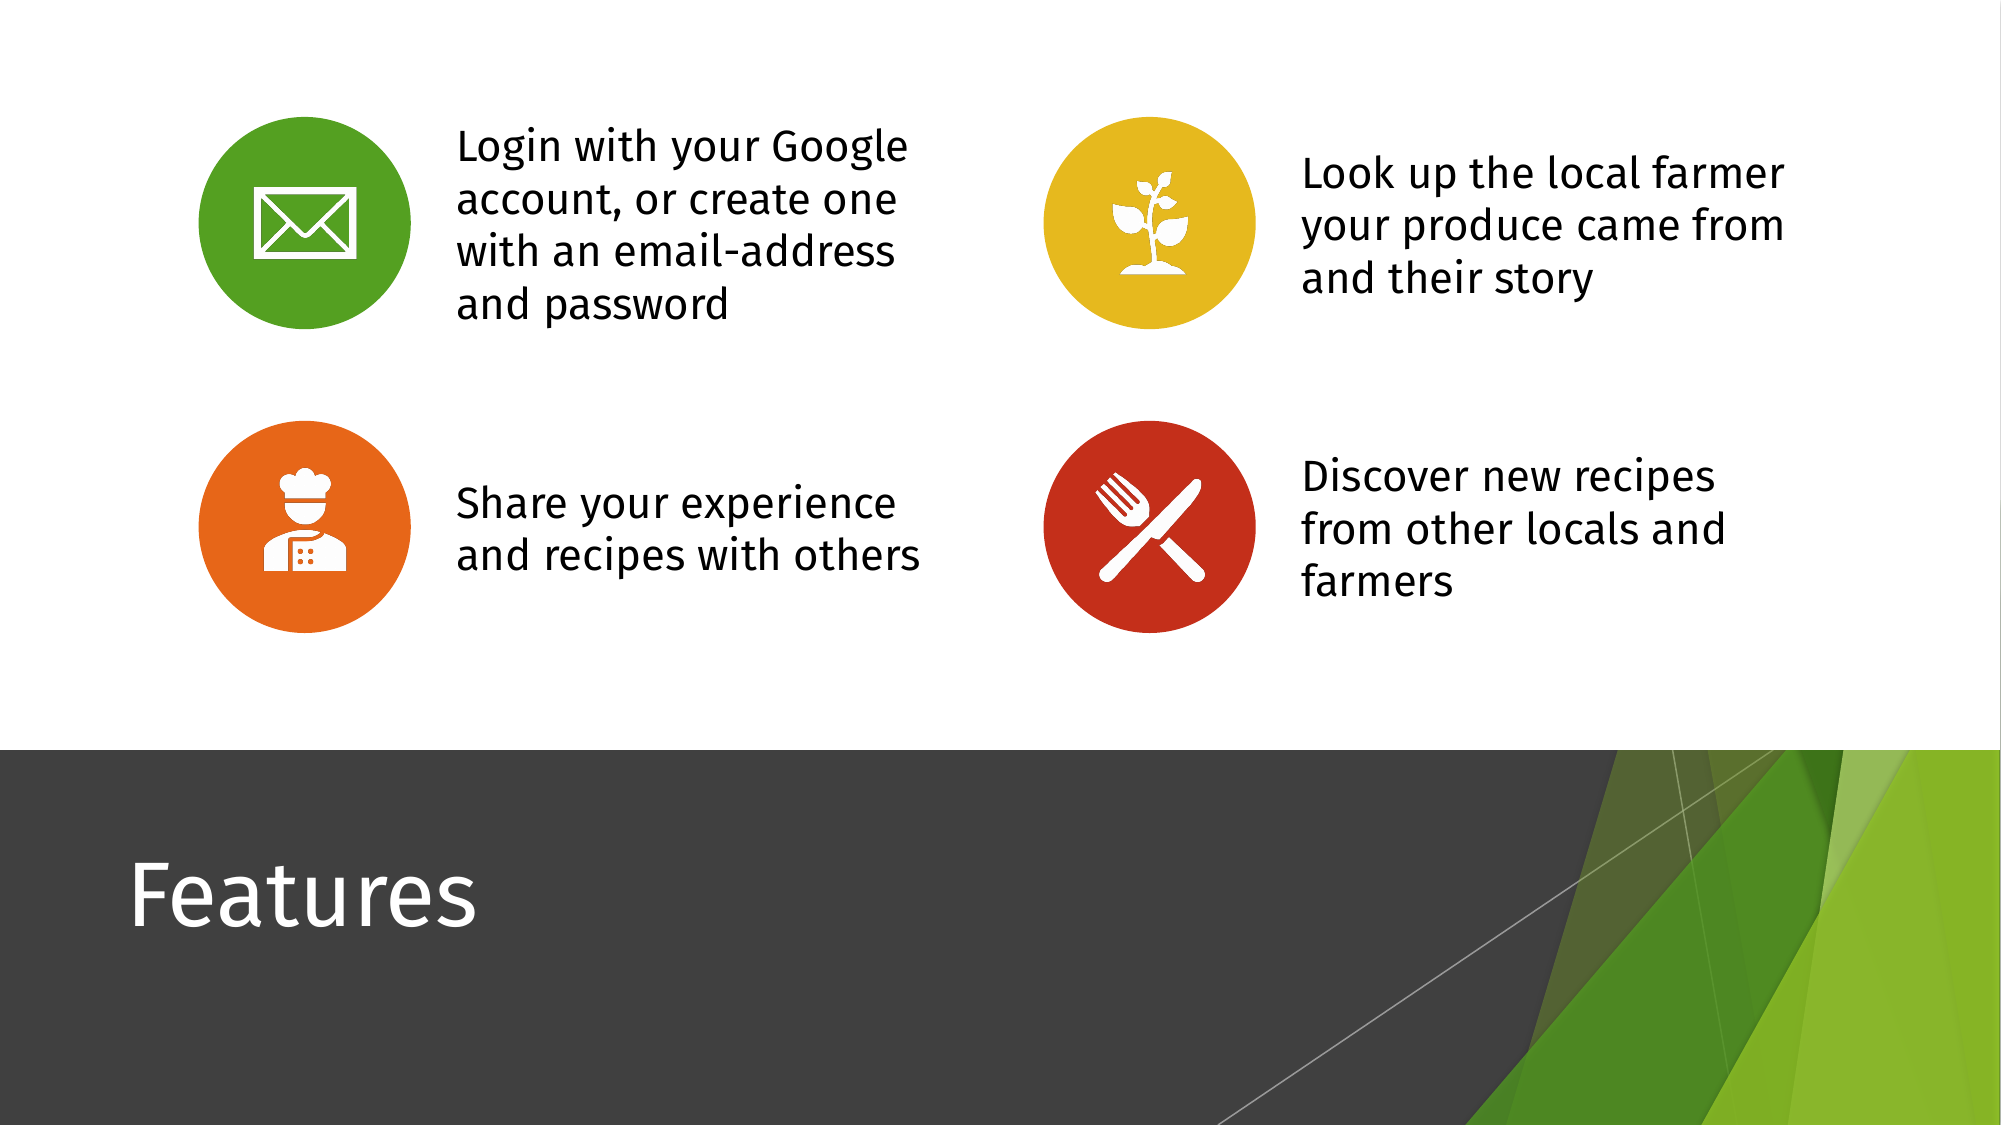

Login with your Google account, or create one with an email-address and password
Look up the local farmer your produce came from and their story
Share your experience and recipes with others
Discover new recipes from other locals and farmers

# Features